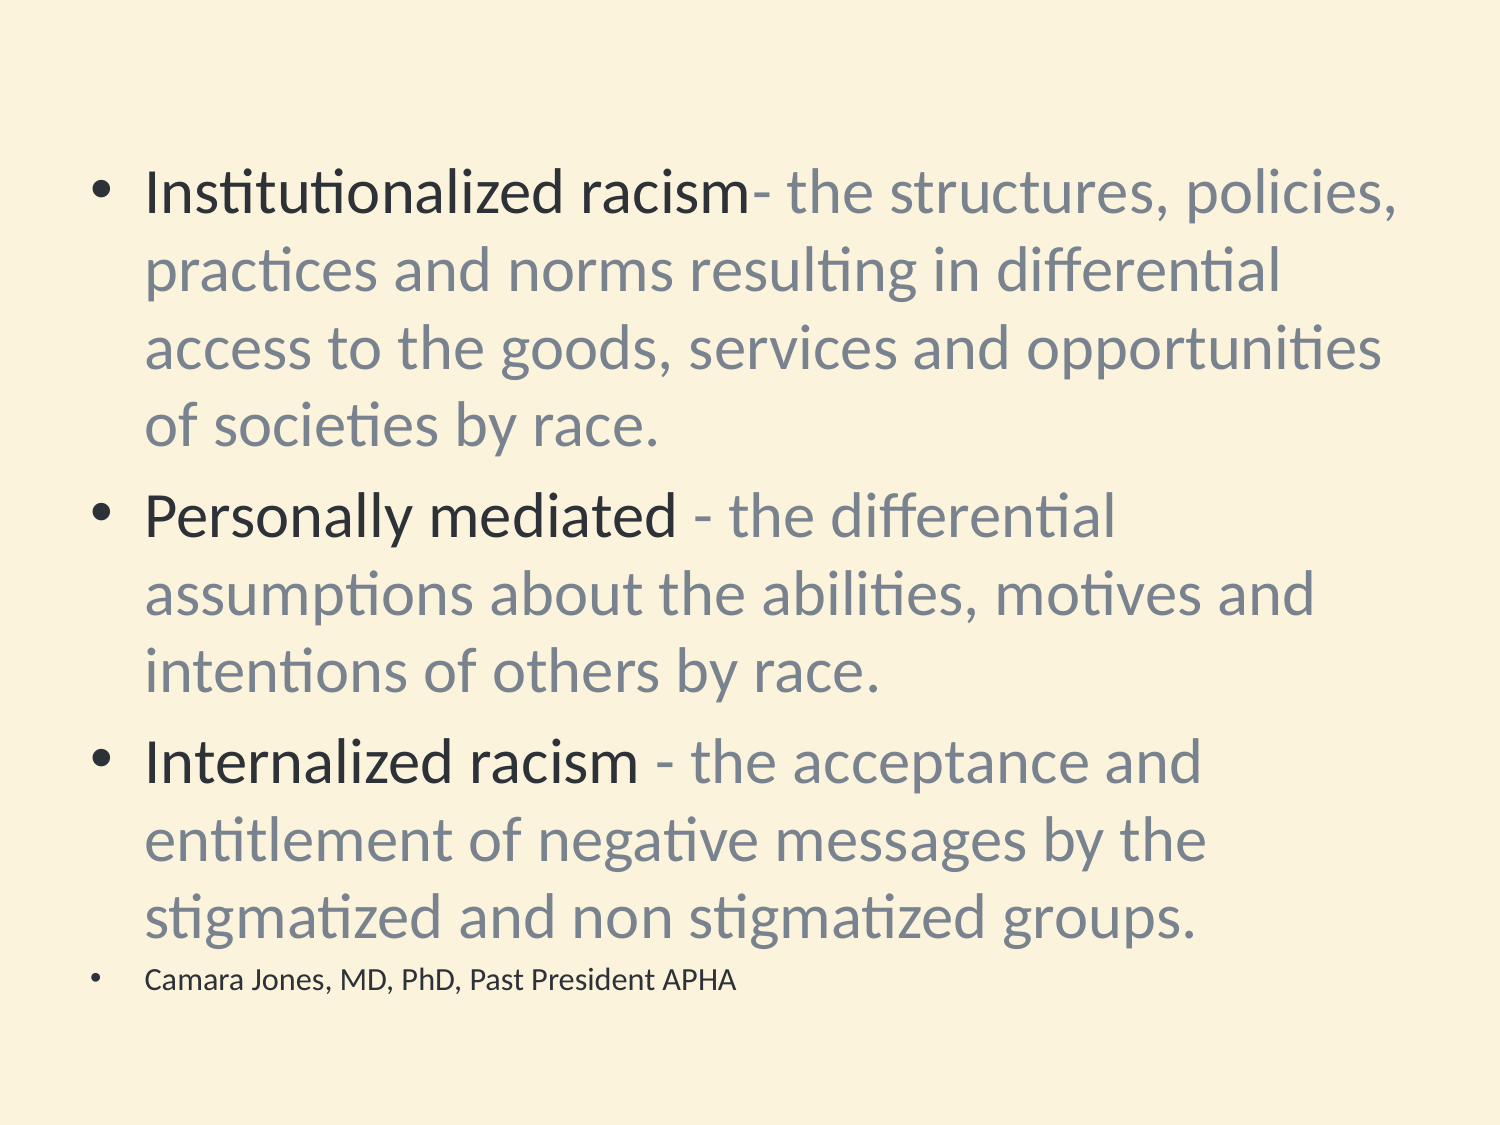

Institutionalized racism- the structures, policies, practices and norms resulting in differential access to the goods, services and opportunities of societies by race.
Personally mediated - the differential assumptions about the abilities, motives and intentions of others by race.
Internalized racism - the acceptance and entitlement of negative messages by the stigmatized and non stigmatized groups.
Camara Jones, MD, PhD, Past President APHA